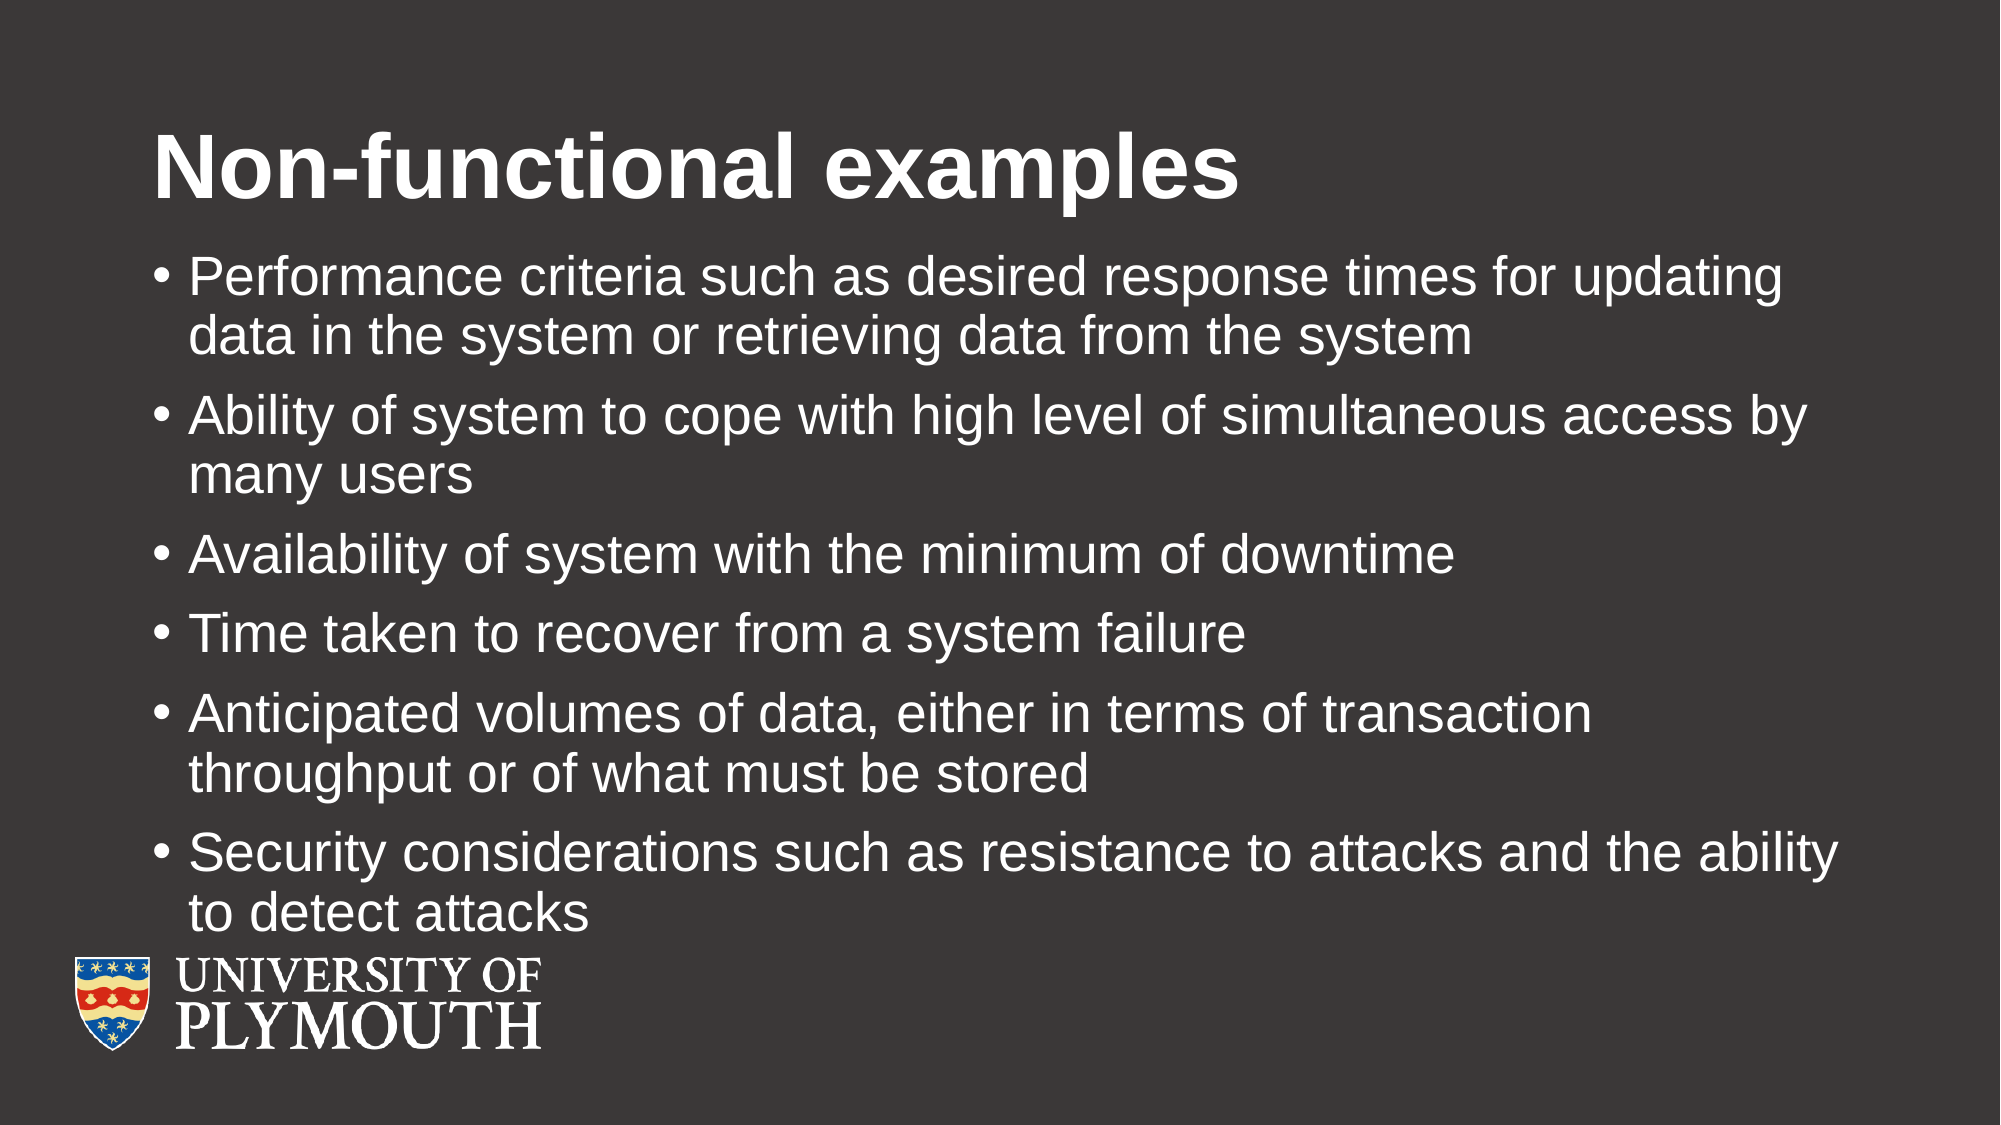

# Non-functional examples
Performance criteria such as desired response times for updating data in the system or retrieving data from the system
Ability of system to cope with high level of simultaneous access by many users
Availability of system with the minimum of downtime
Time taken to recover from a system failure
Anticipated volumes of data, either in terms of transaction throughput or of what must be stored
Security considerations such as resistance to attacks and the ability to detect attacks